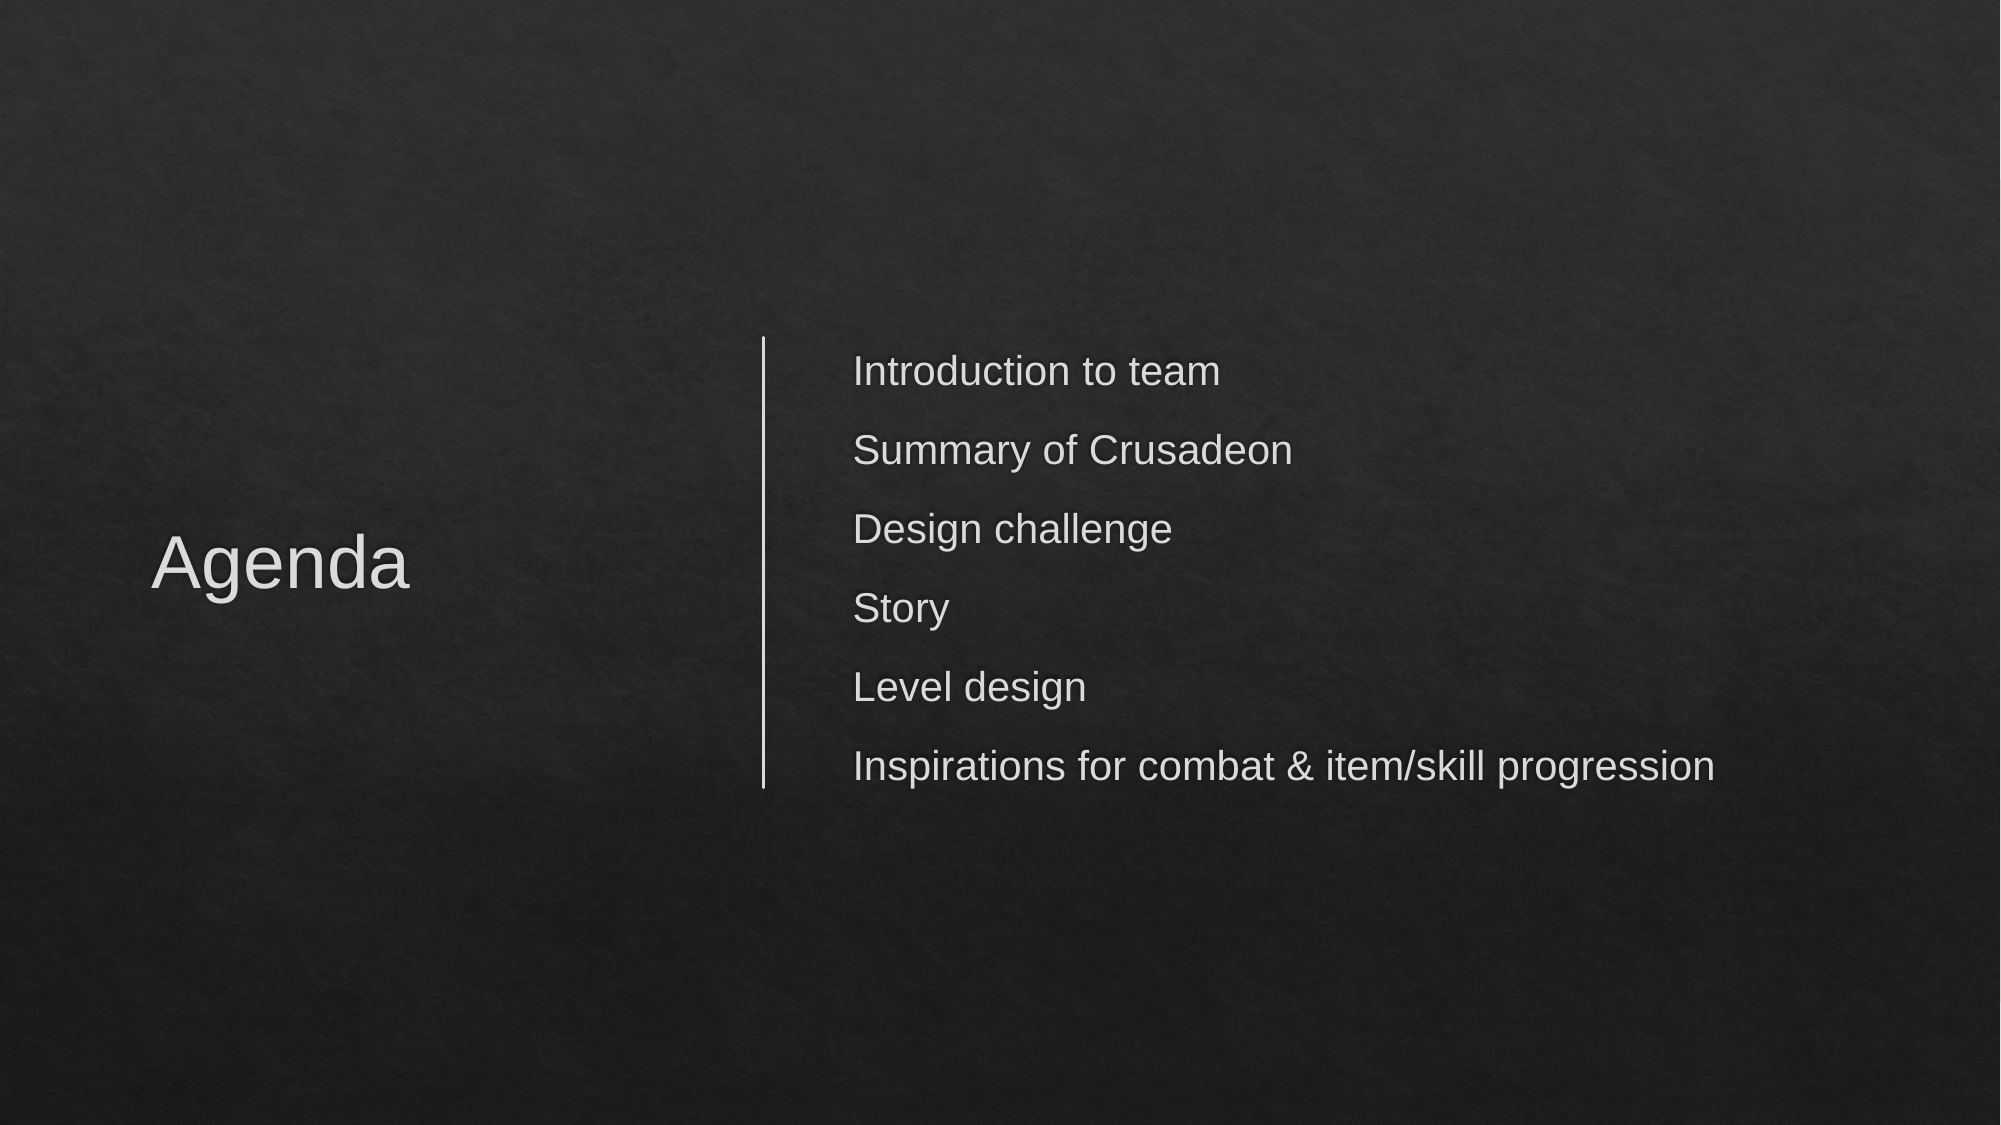

# Agenda
Introduction to team
Summary of Crusadeon
Design challenge
Story
Level design
Inspirations for combat & item/skill progression